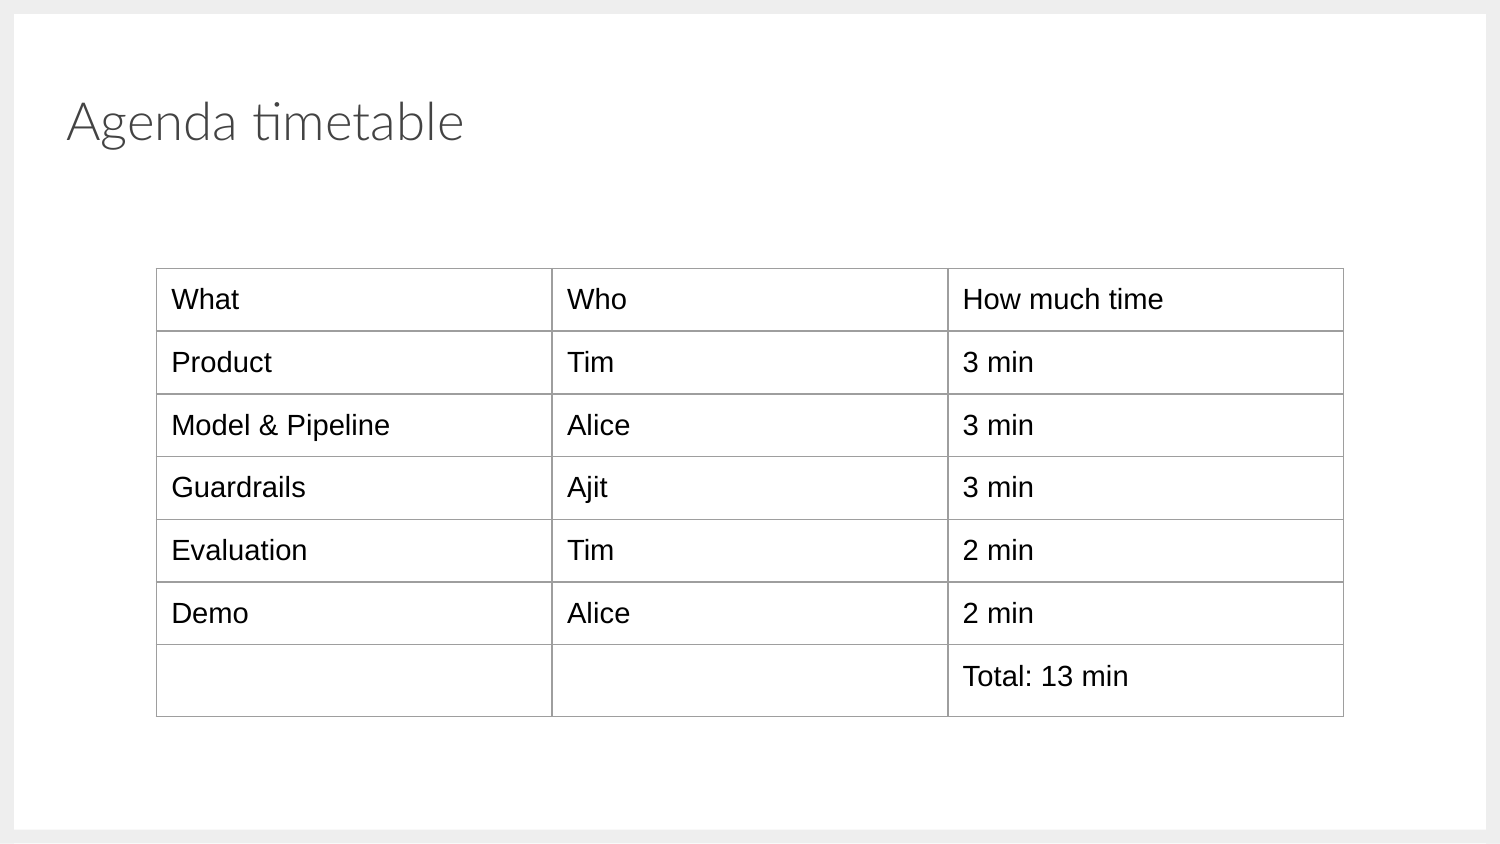

# Agenda timetable
| What | Who | How much time |
| --- | --- | --- |
| Product | Tim | 3 min |
| Model & Pipeline | Alice | 3 min |
| Guardrails | Ajit | 3 min |
| Evaluation | Tim | 2 min |
| Demo | Alice | 2 min |
|  |  | Total: 13 min |